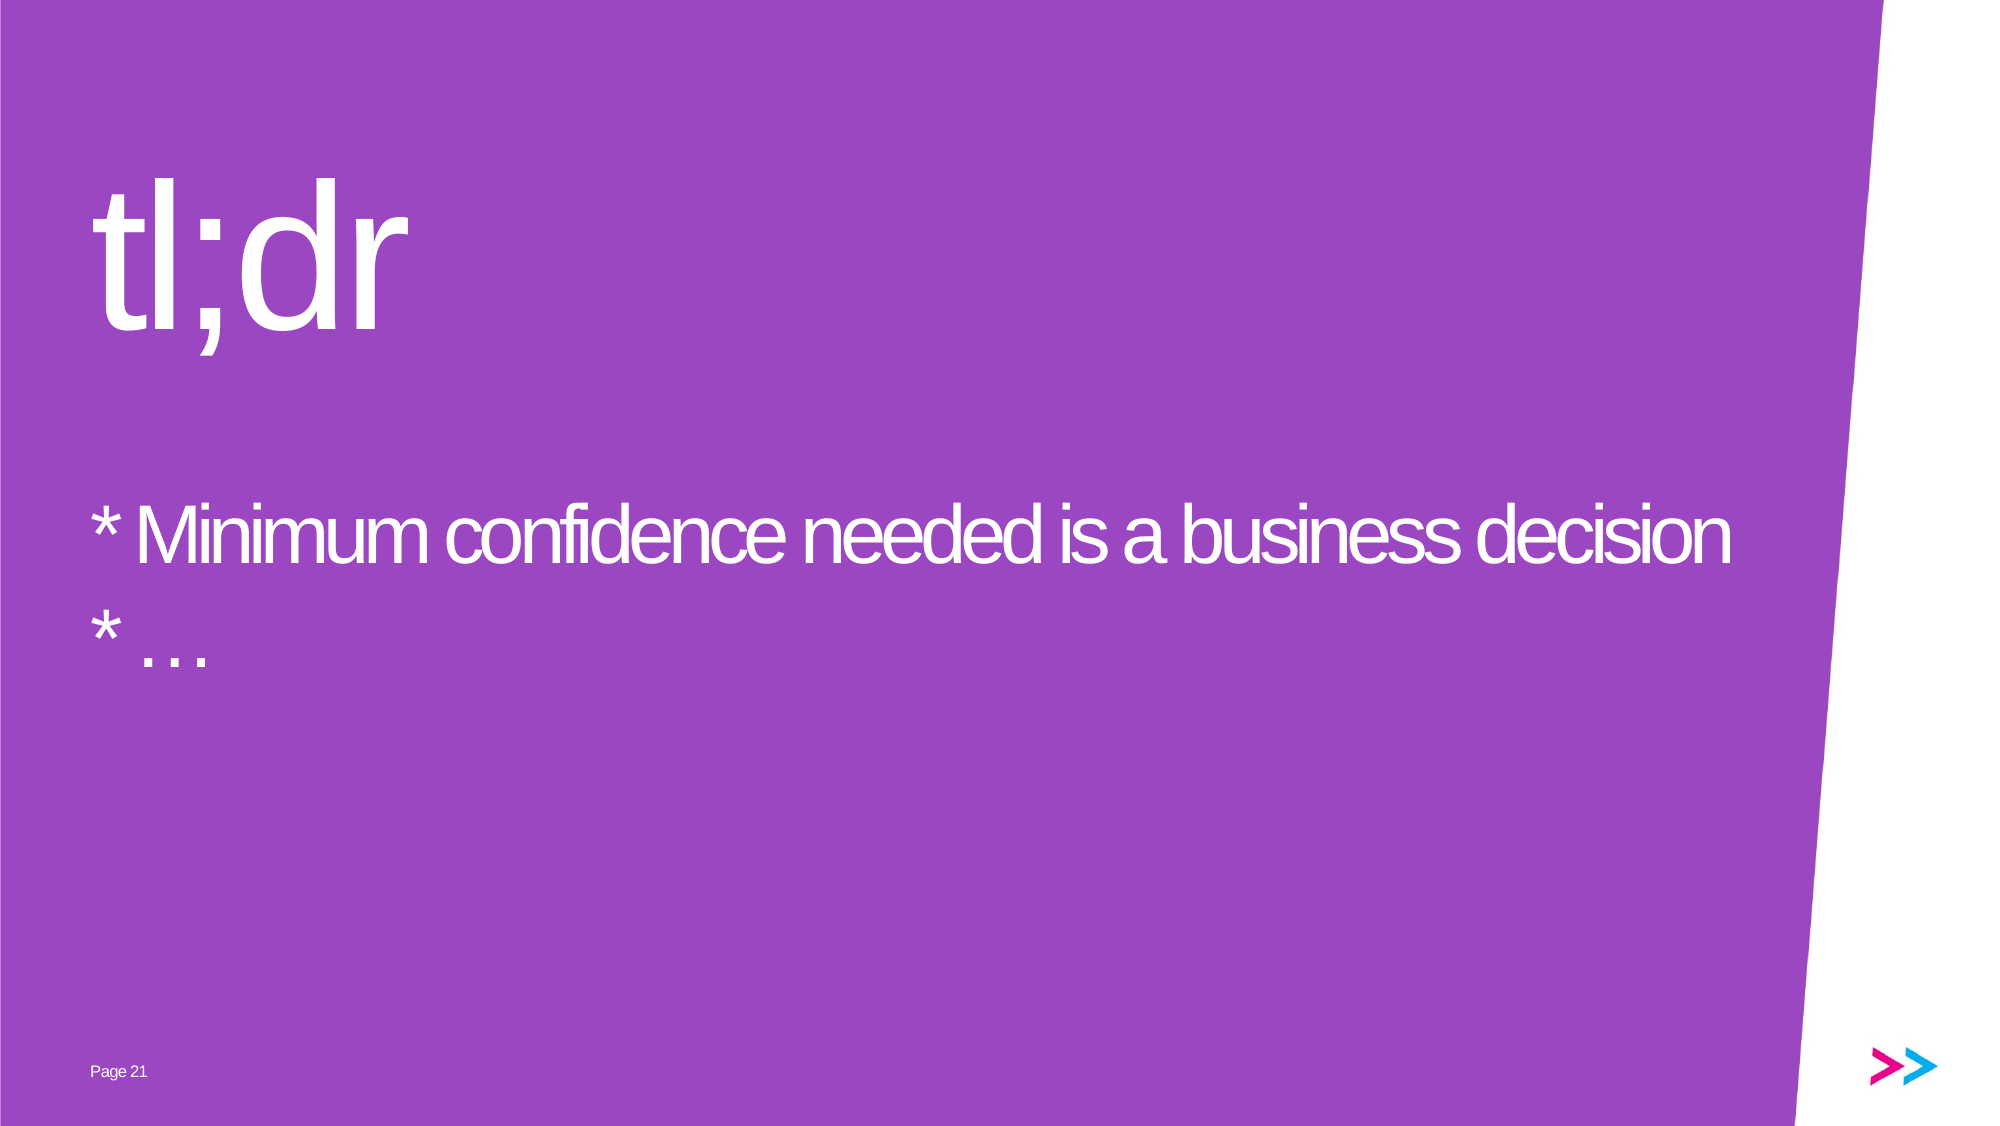

# tl;dr * Minimum confidence needed is a business decision * …
21